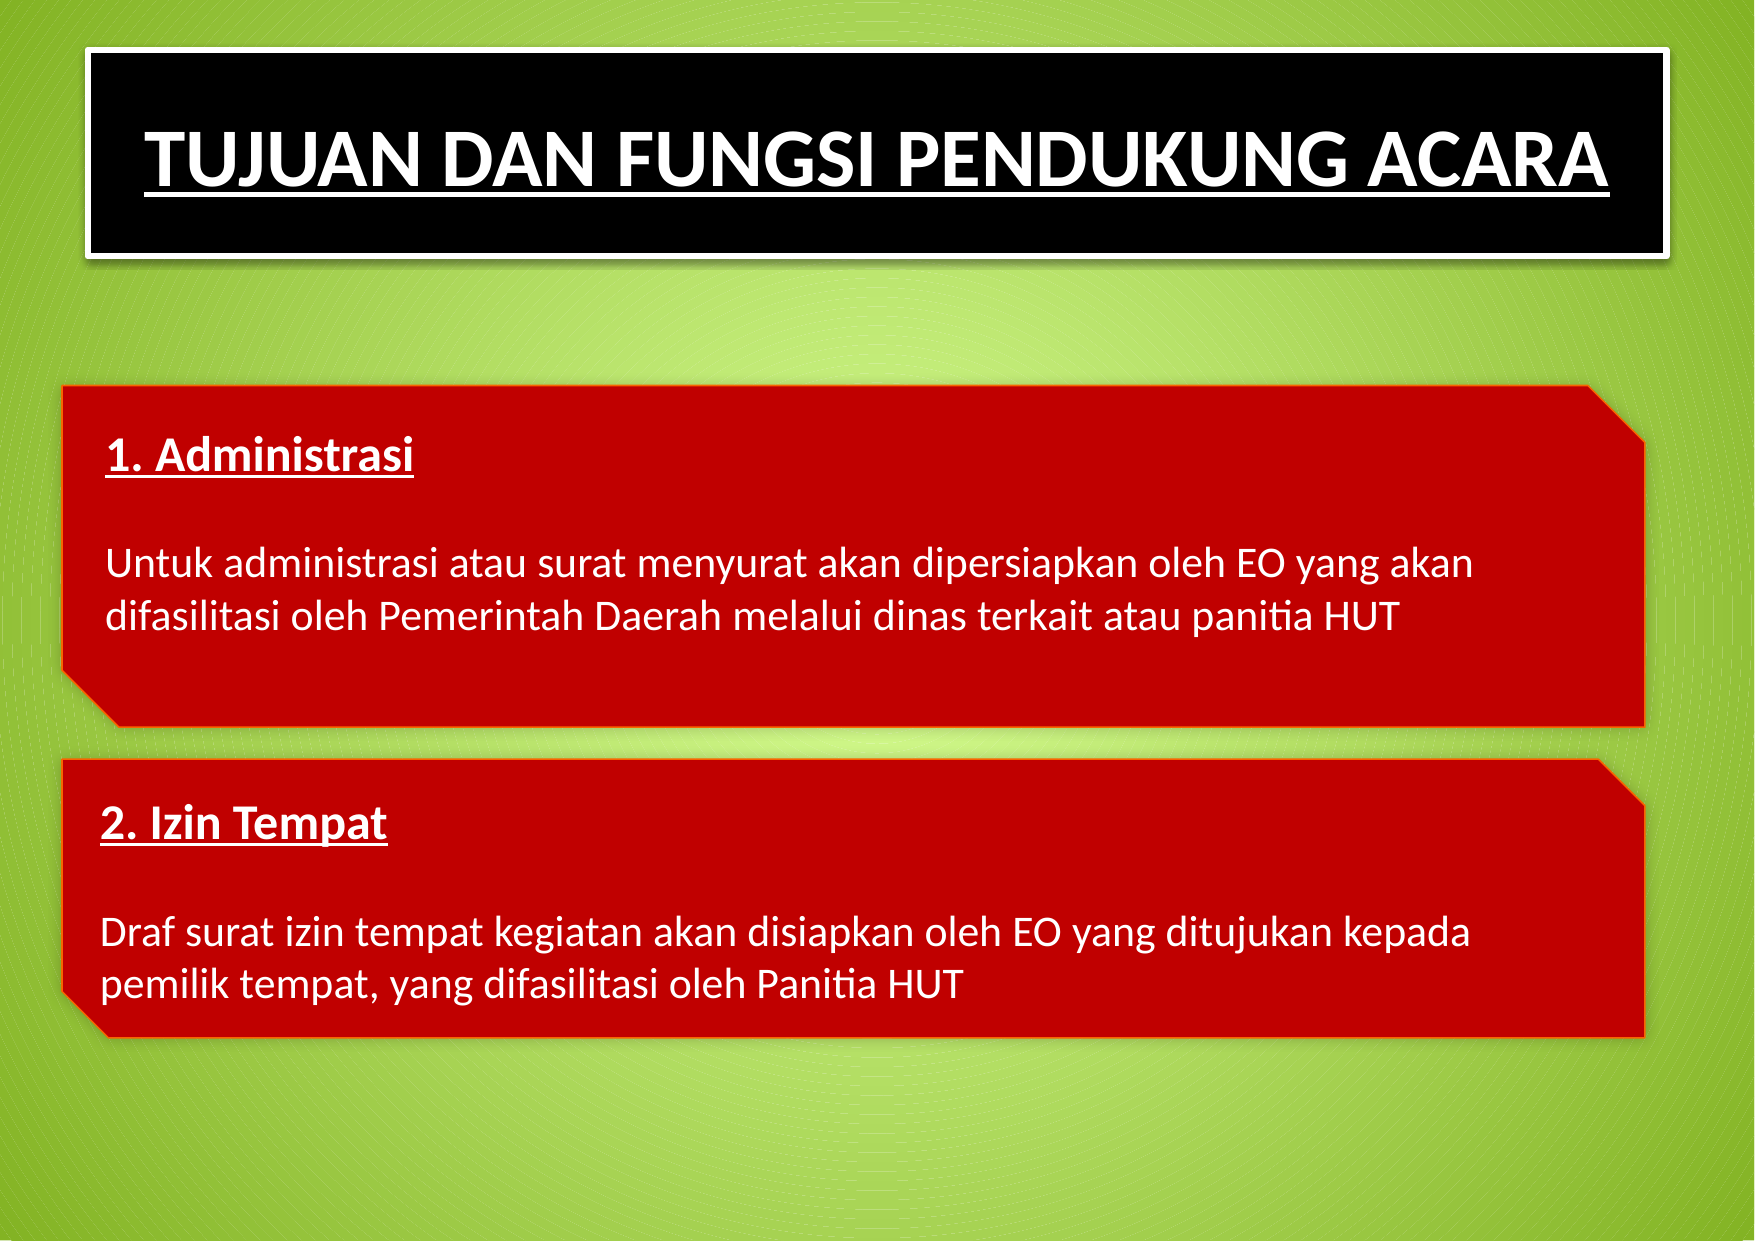

# TUJUAN DAN FUNGSI PENDUKUNG ACARA
1. Administrasi

Untuk administrasi atau surat menyurat akan dipersiapkan oleh EO yang akan difasilitasi oleh Pemerintah Daerah melalui dinas terkait atau panitia HUT

2. Izin Tempat

Draf surat izin tempat kegiatan akan disiapkan oleh EO yang ditujukan kepada pemilik tempat, yang difasilitasi oleh Panitia HUT